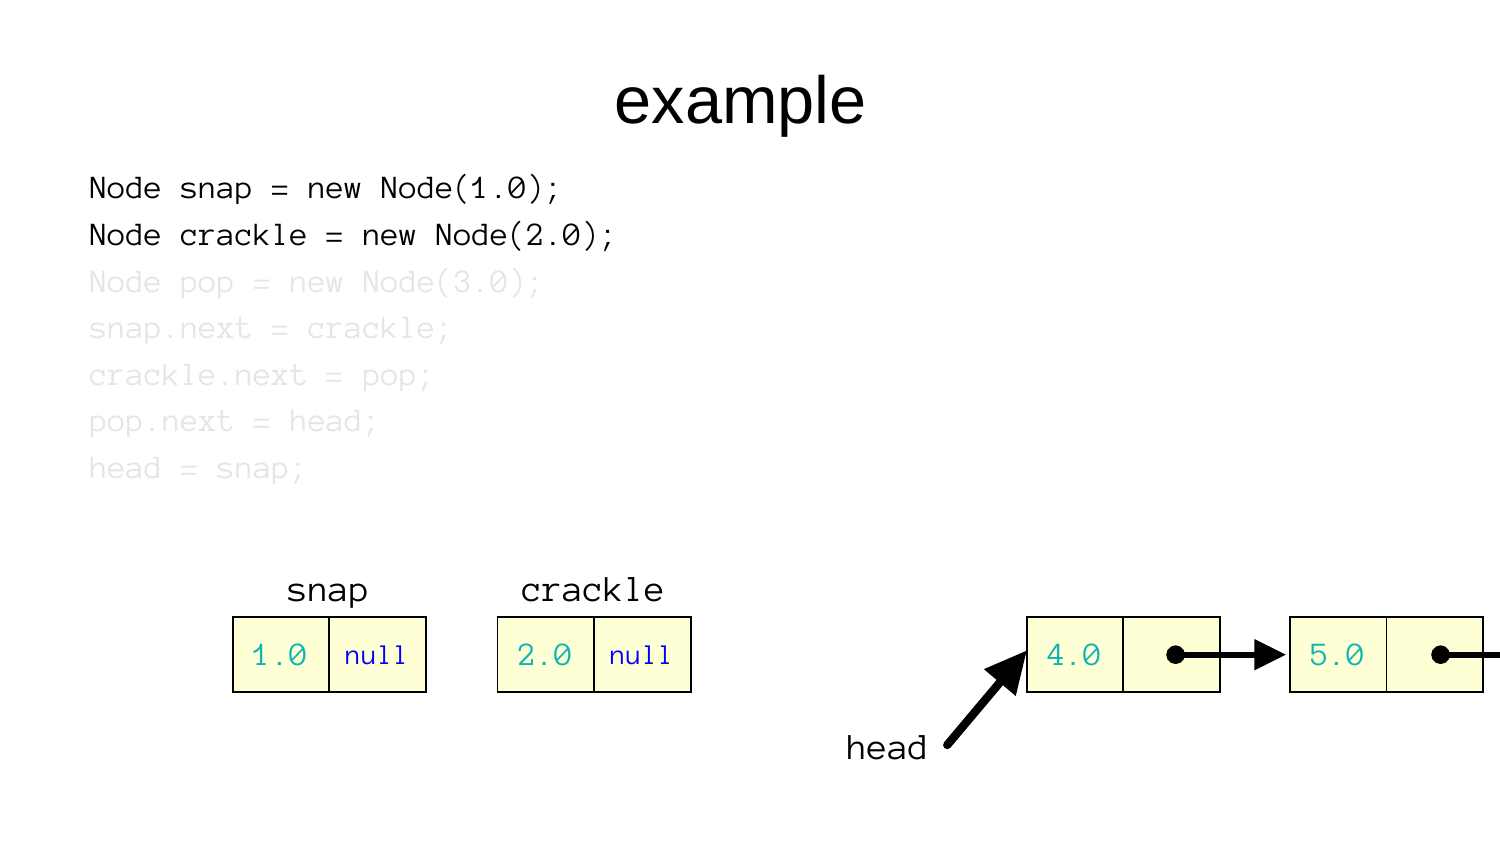

# example
Node snap = new Node(1.0);
Node crackle = new Node(2.0);
Node pop = new Node(3.0);
snap.next = crackle;
crackle.next = pop;
pop.next = head;
head = snap;

snap
crackle
| 1.0 | null |
| --- | --- |
| 2.0 | null |
| --- | --- |
| 4.0 |  |
| --- | --- |
| 5.0 |  |
| --- | --- |
head